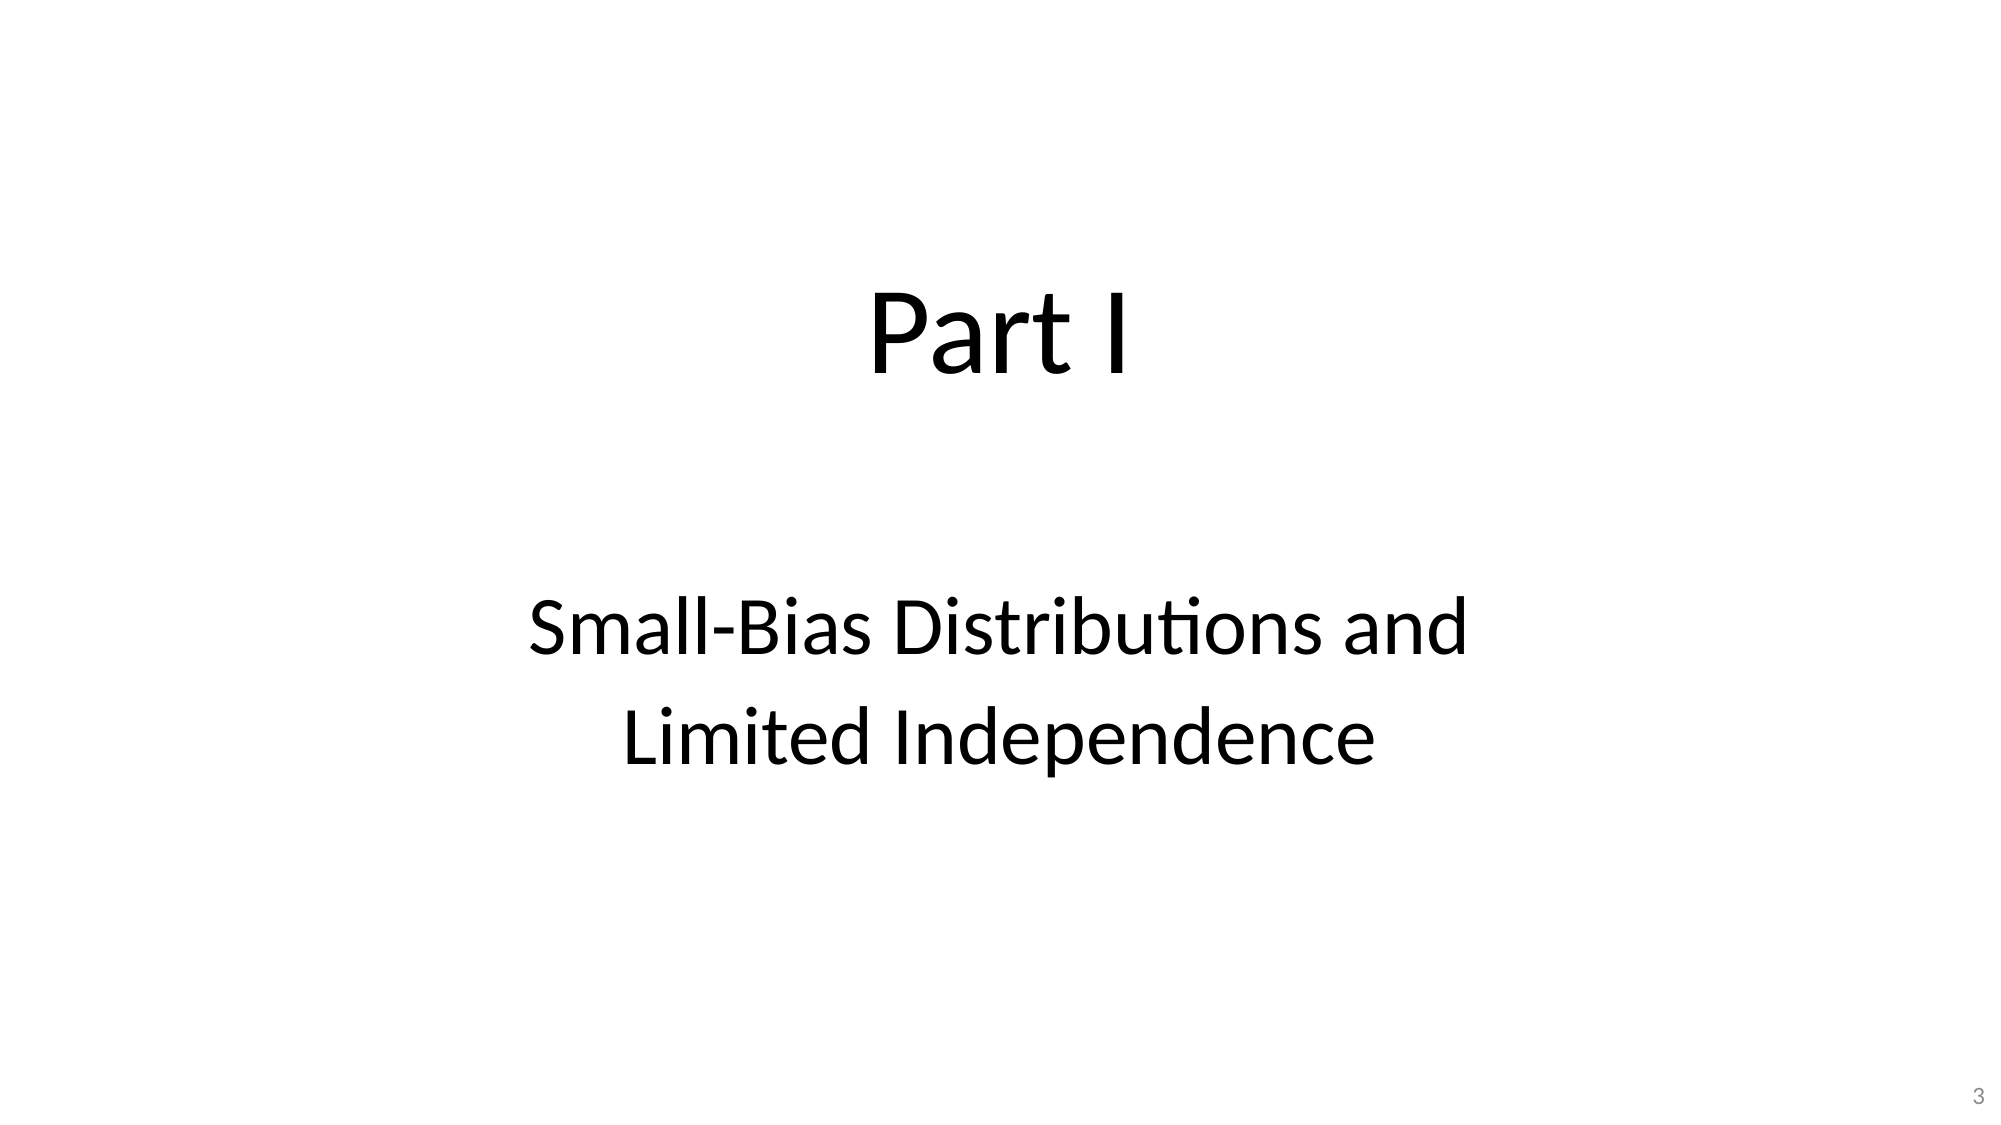

# Part I
Small-Bias Distributions and
Limited Independence
3